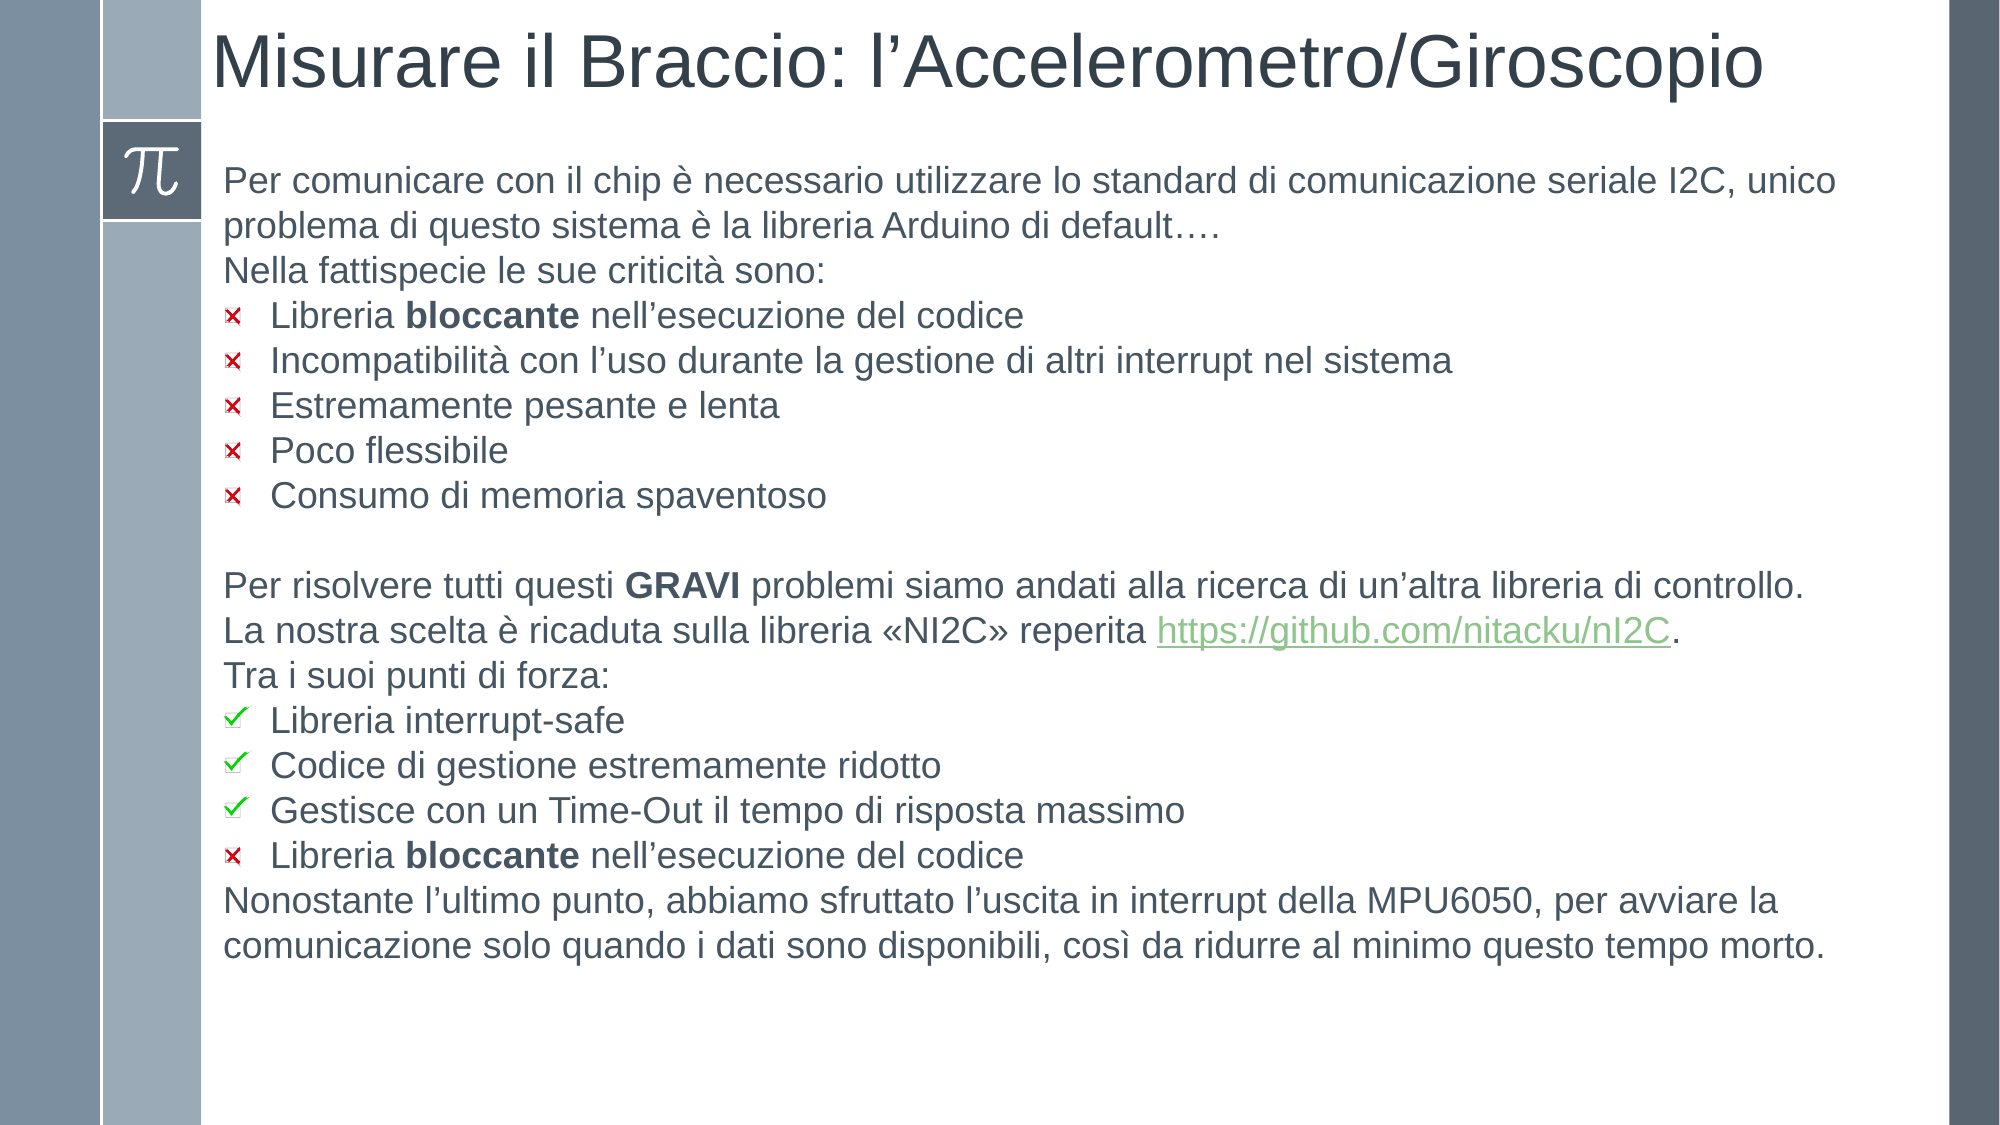

# Misurare il Braccio: l’Accelerometro/Giroscopio
Per comunicare con il chip è necessario utilizzare lo standard di comunicazione seriale I2C, unico problema di questo sistema è la libreria Arduino di default….
Nella fattispecie le sue criticità sono:
Libreria bloccante nell’esecuzione del codice
Incompatibilità con l’uso durante la gestione di altri interrupt nel sistema
Estremamente pesante e lenta
Poco flessibile
Consumo di memoria spaventoso

Per risolvere tutti questi GRAVI problemi siamo andati alla ricerca di un’altra libreria di controllo.
La nostra scelta è ricaduta sulla libreria «NI2C» reperita https://github.com/nitacku/nI2C.
Tra i suoi punti di forza:
Libreria interrupt-safe
Codice di gestione estremamente ridotto
Gestisce con un Time-Out il tempo di risposta massimo
Libreria bloccante nell’esecuzione del codice
Nonostante l’ultimo punto, abbiamo sfruttato l’uscita in interrupt della MPU6050, per avviare la comunicazione solo quando i dati sono disponibili, così da ridurre al minimo questo tempo morto.